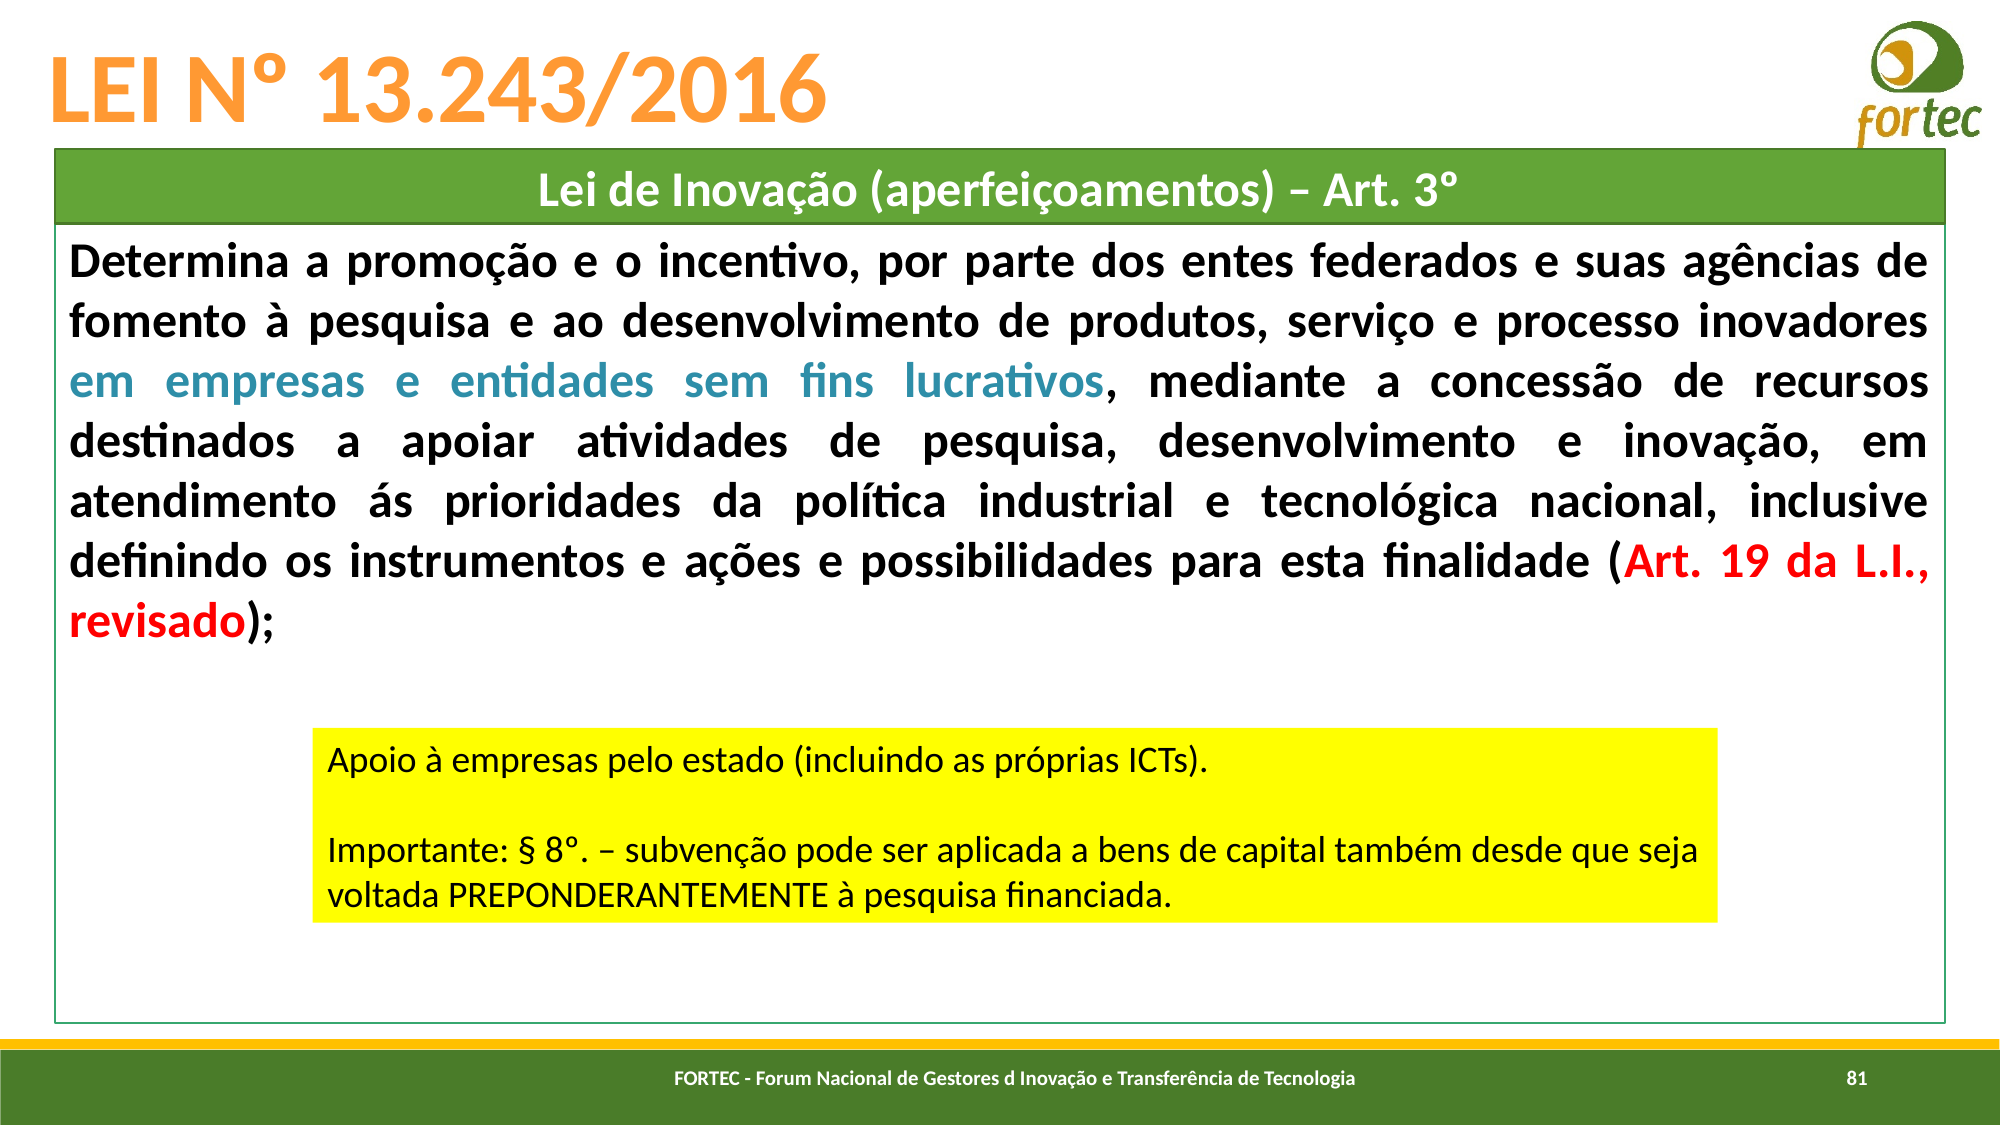

# LEI Nº 13.243/2016
Lei de Inovação (aperfeiçoamentos) – Art. 3º
Determina a promoção e o incentivo, por parte dos entes federados e suas agências de fomento à pesquisa e ao desenvolvimento de produtos, serviço e processo inovadores em empresas e entidades sem fins lucrativos, mediante a concessão de recursos destinados a apoiar atividades de pesquisa, desenvolvimento e inovação, em atendimento ás prioridades da política industrial e tecnológica nacional, inclusive definindo os instrumentos e ações e possibilidades para esta finalidade (Art. 19 da L.I., revisado);
Apoio à empresas pelo estado (incluindo as próprias ICTs).

Importante: § 8º. – subvenção pode ser aplicada a bens de capital também desde que seja voltada PREPONDERANTEMENTE à pesquisa financiada.
FORTEC - Forum Nacional de Gestores d Inovação e Transferência de Tecnologia
81